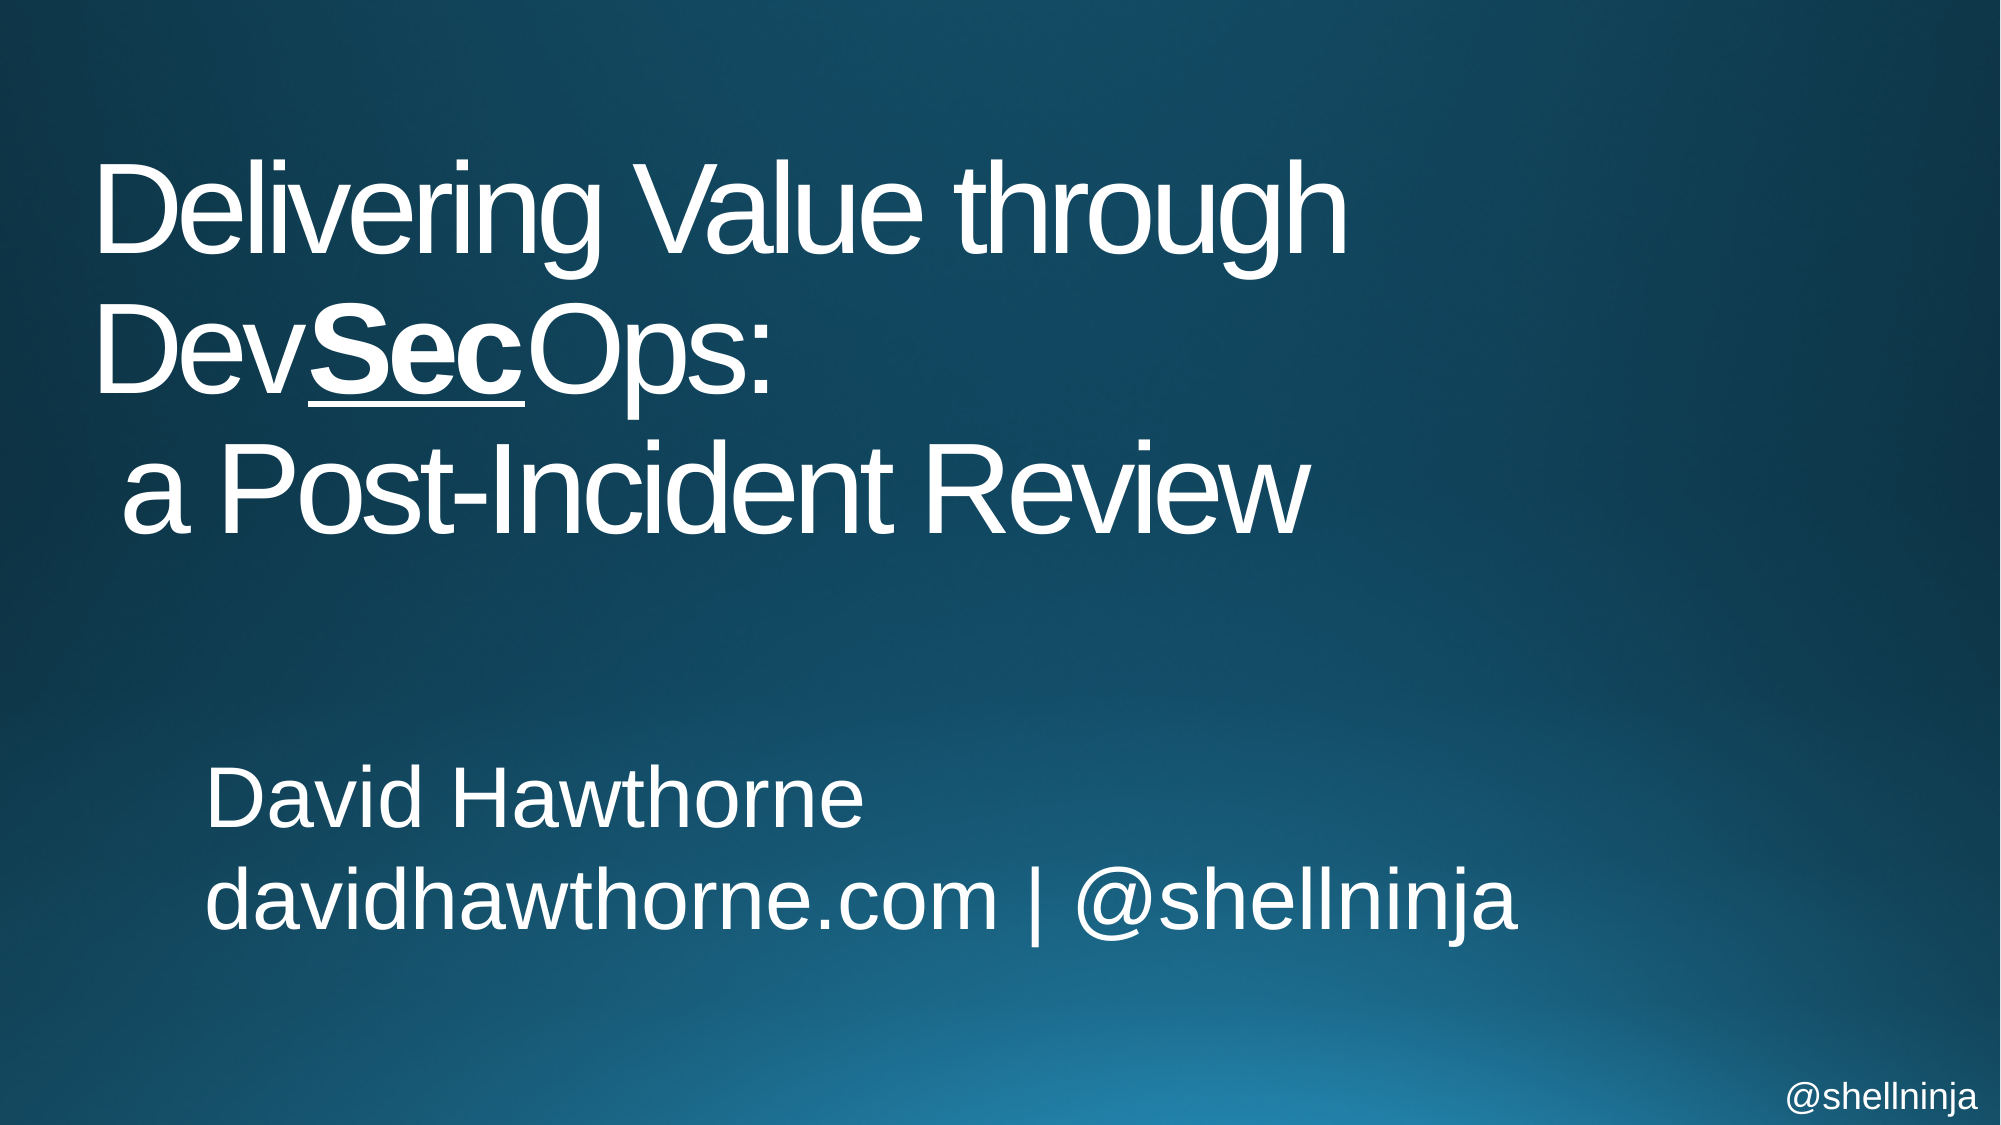

# Delivering Value through DevSecOps: a Post-Incident Review

David Hawthorne
davidhawthorne.com | @shellninja

@shellninja